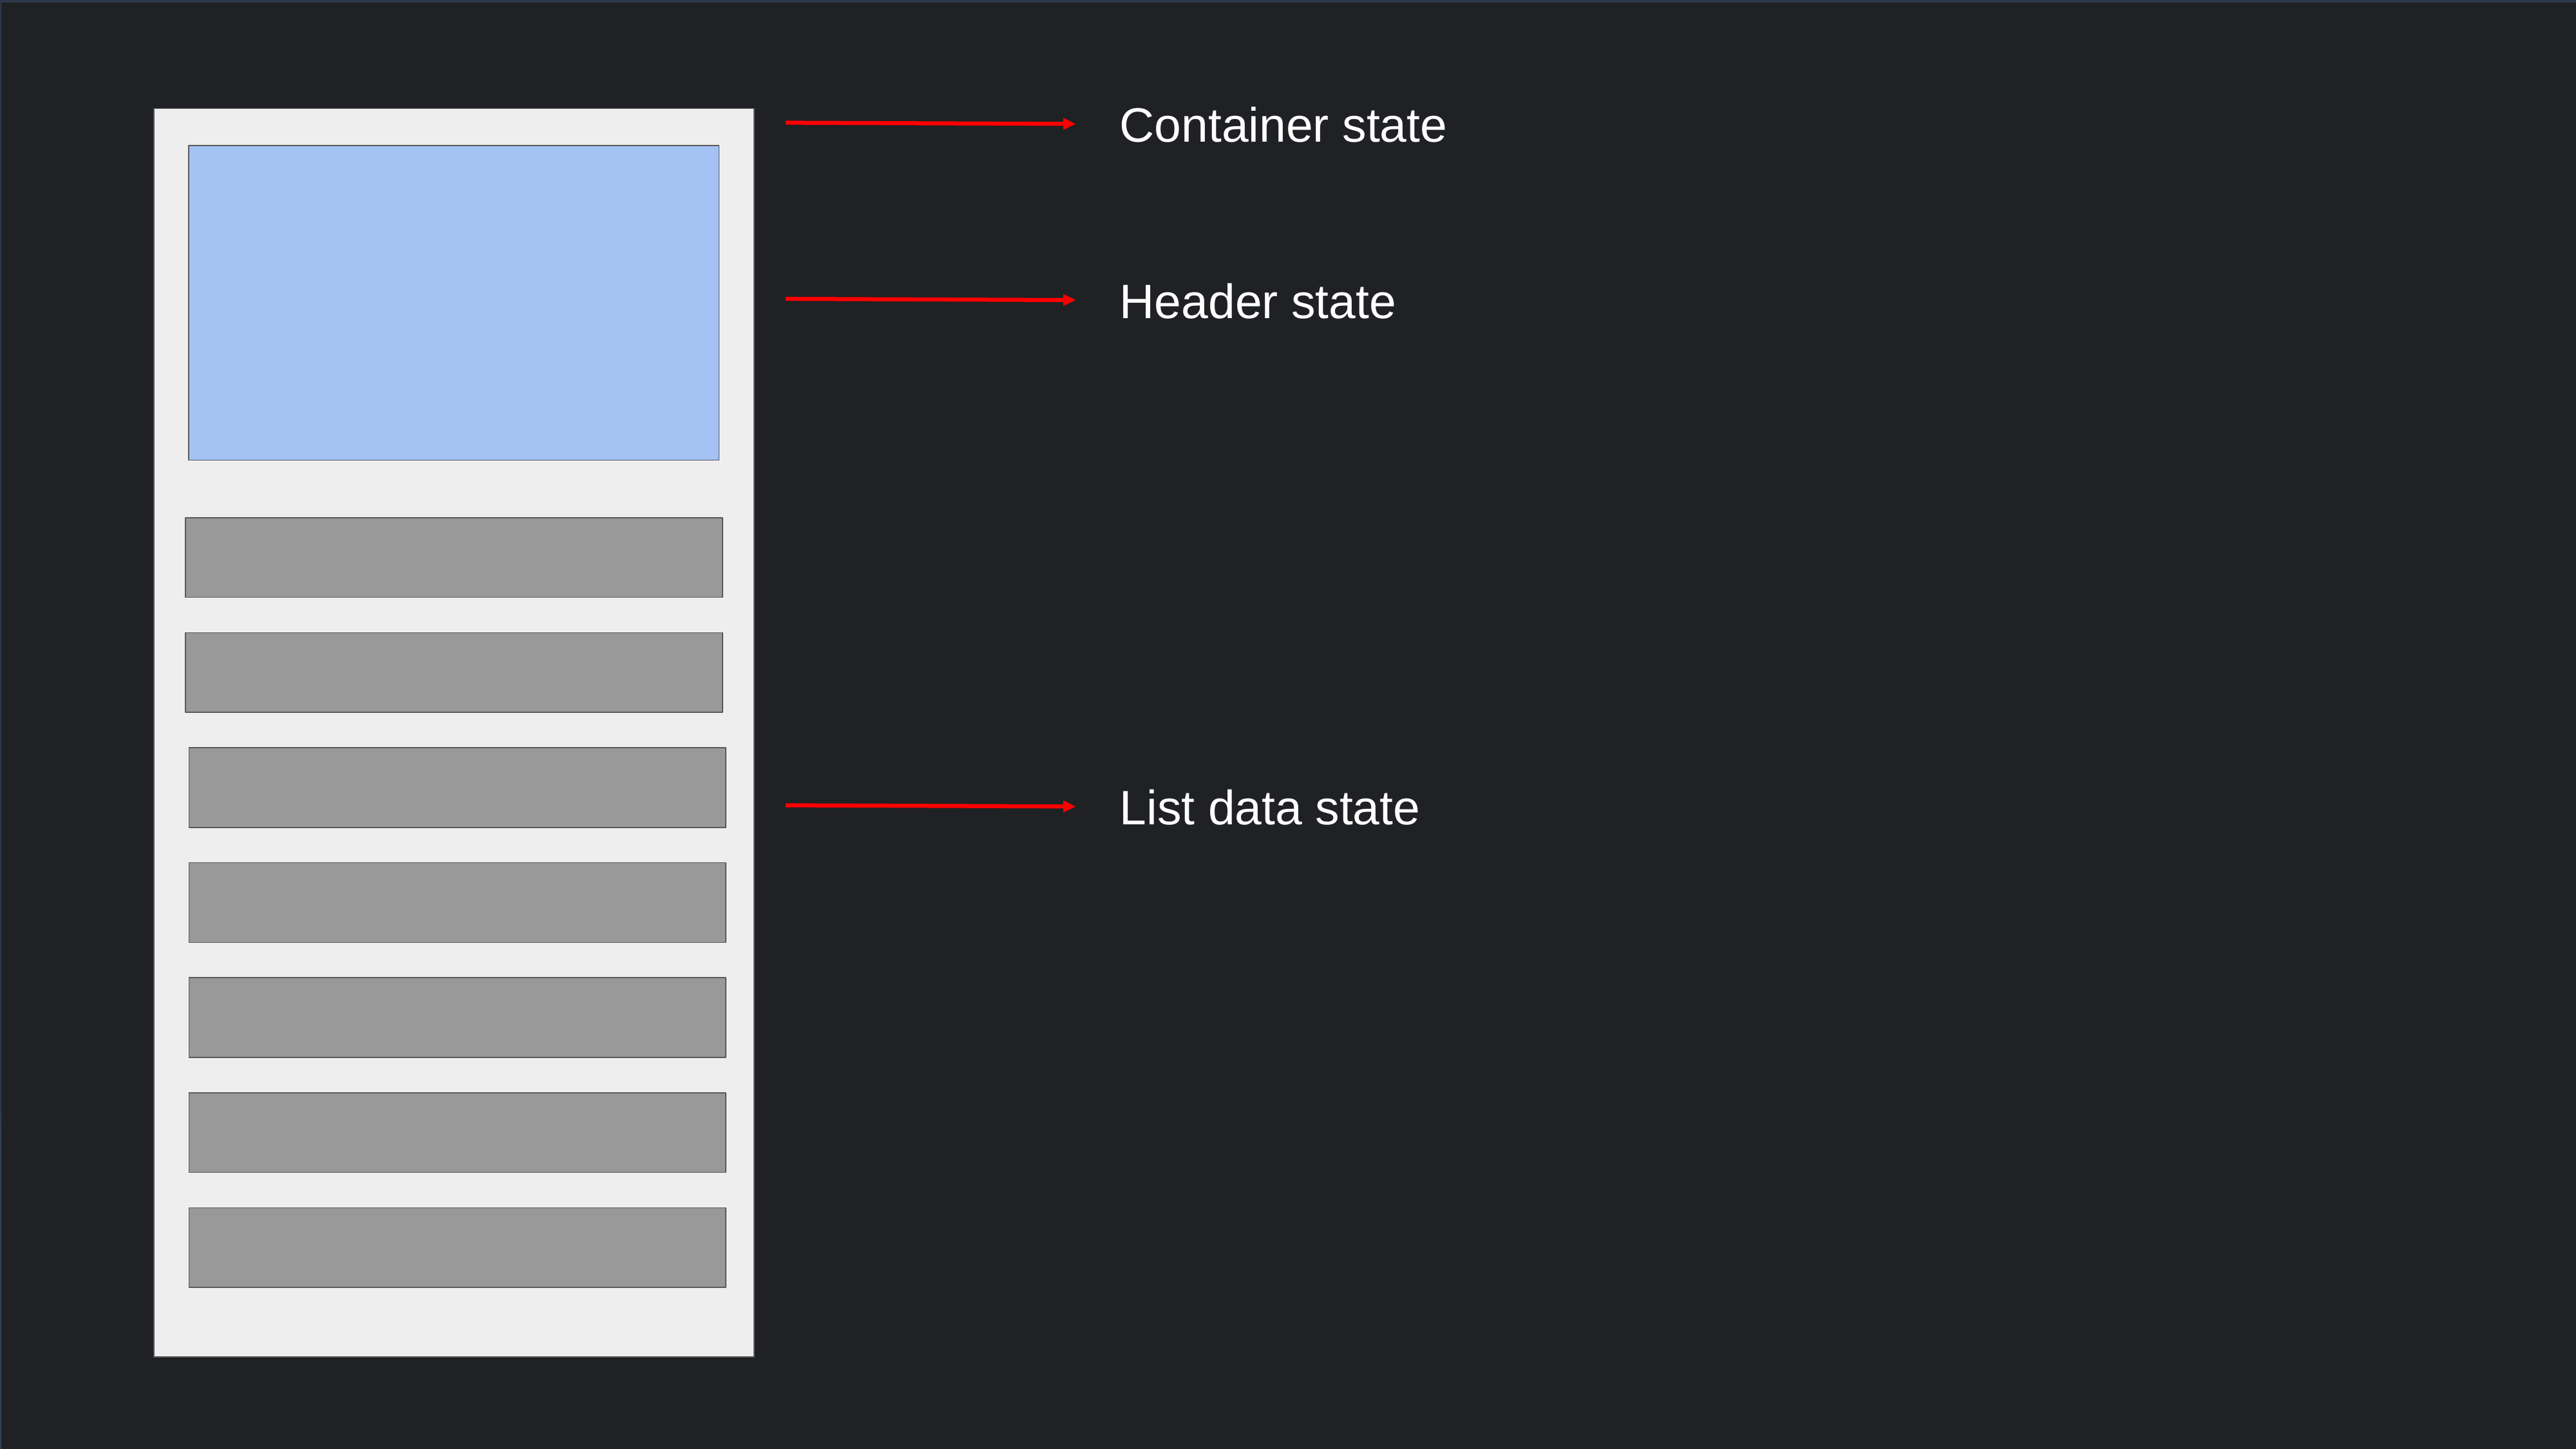

Container state

Header state

List data state